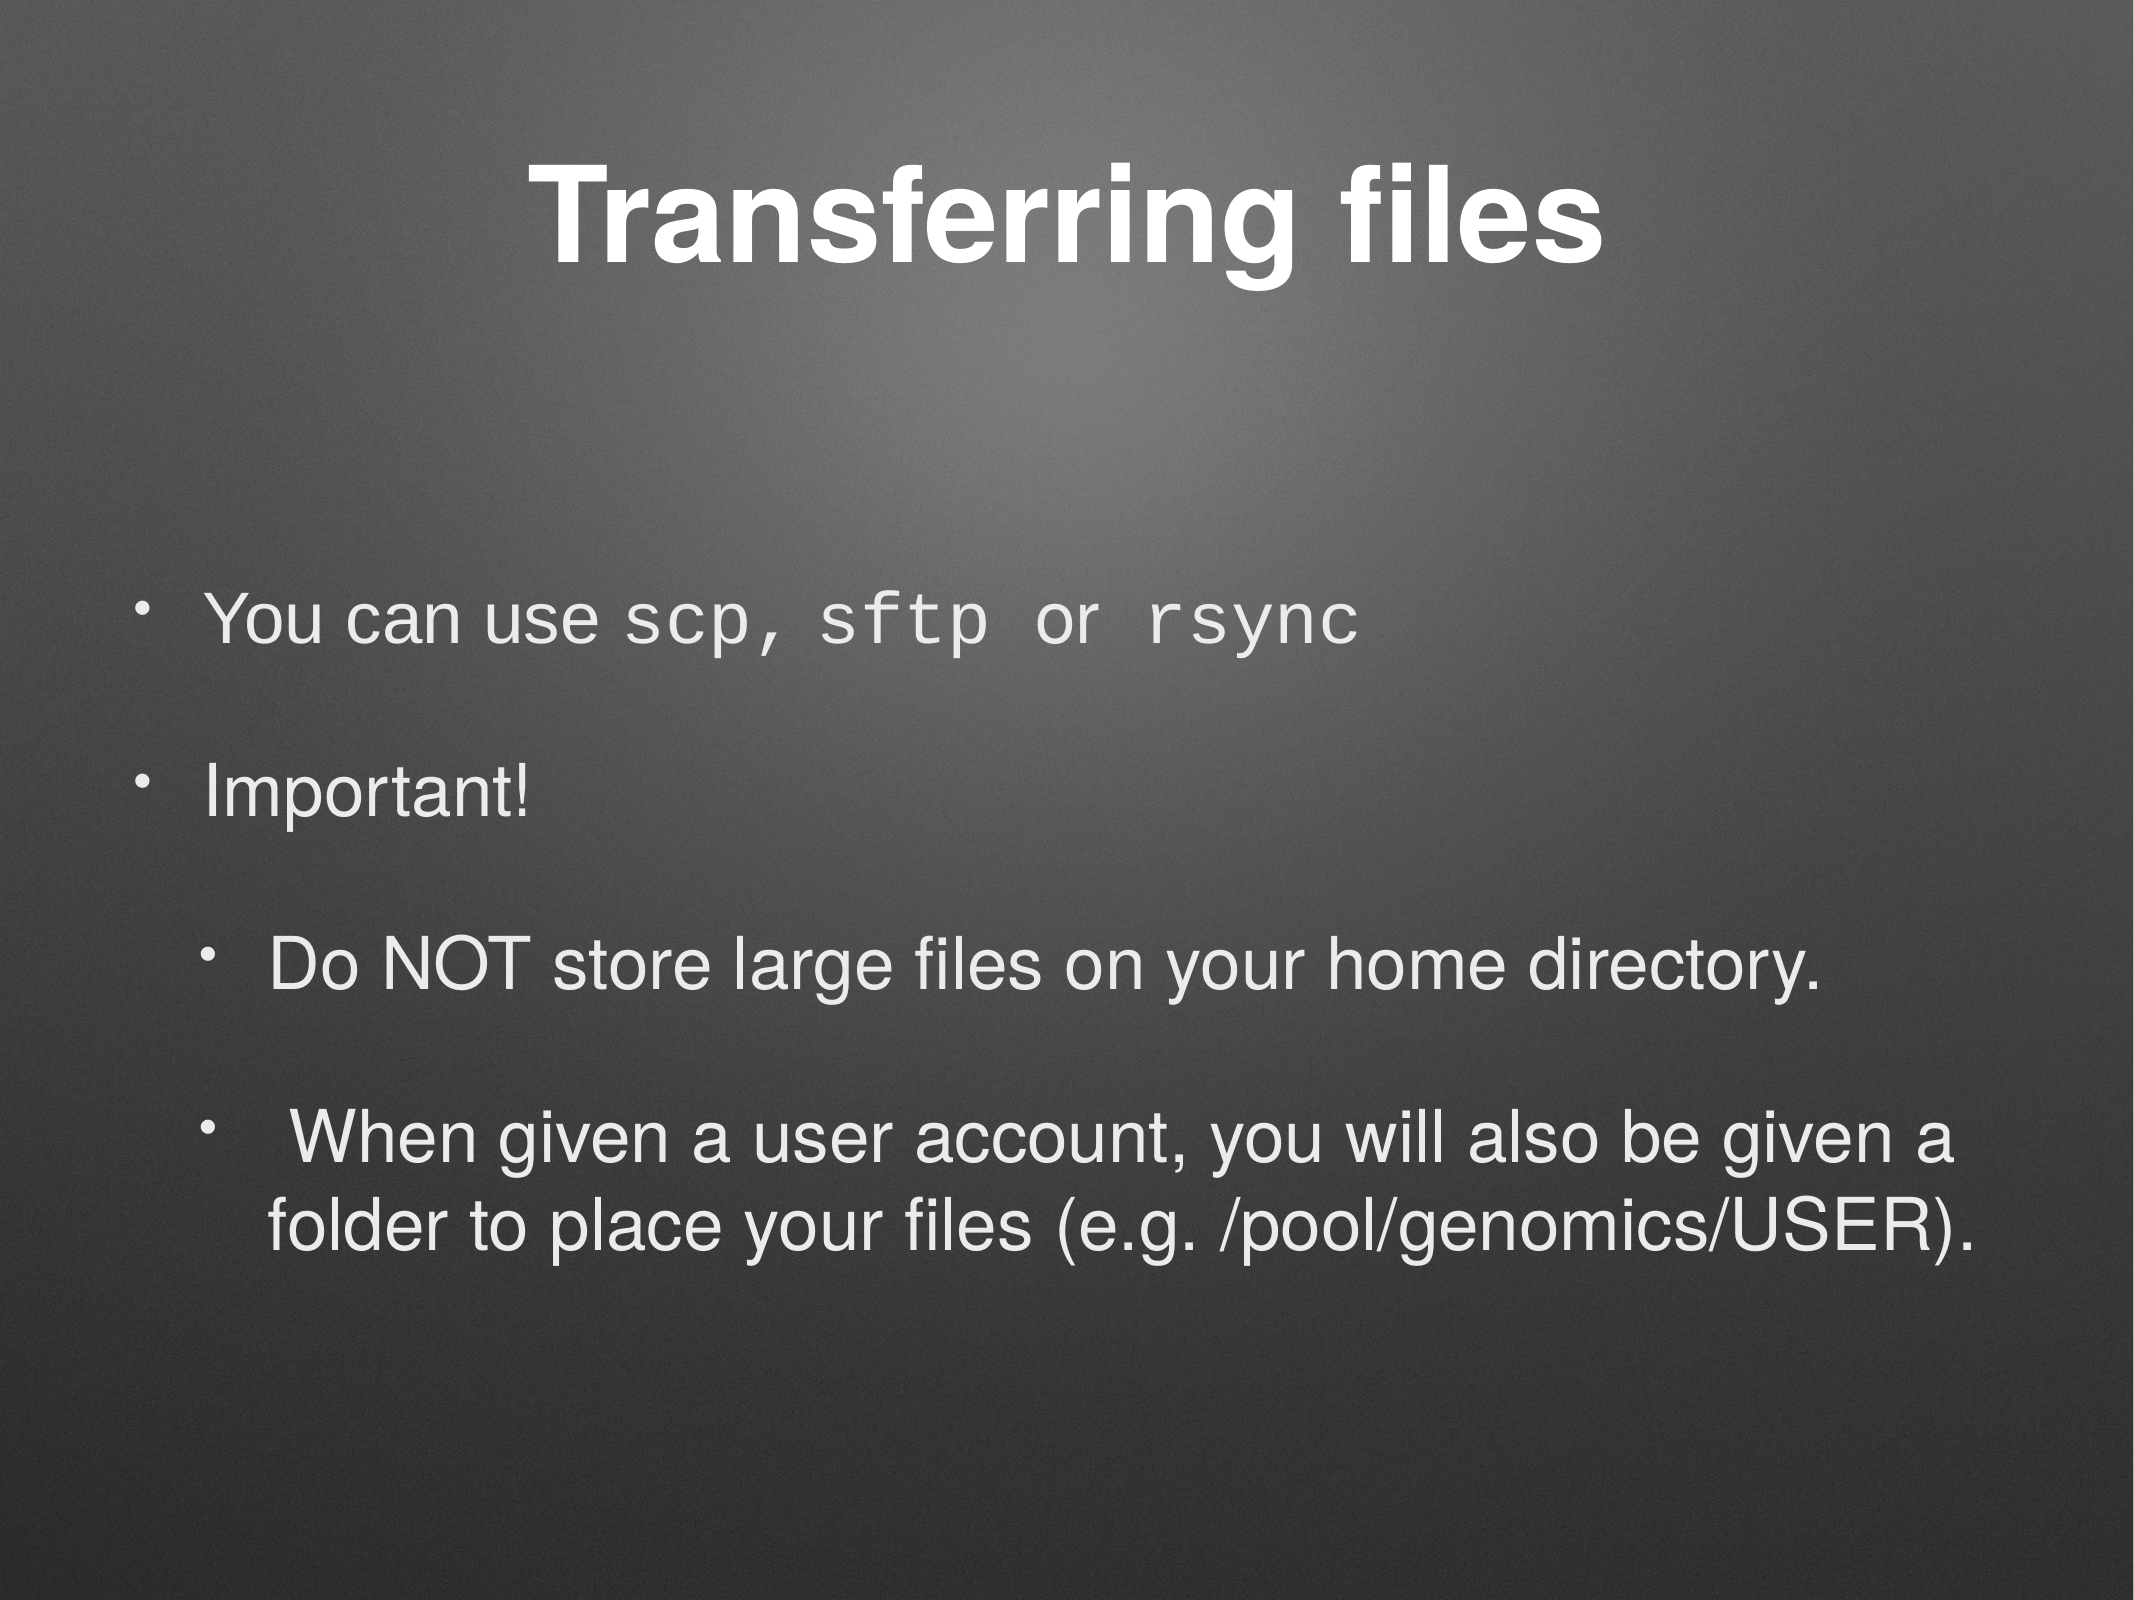

# Transferring files
You can use scp, sftp or rsync
Important!
Do NOT store large files on your home directory.
 When given a user account, you will also be given a folder to place your files (e.g. /pool/genomics/USER).